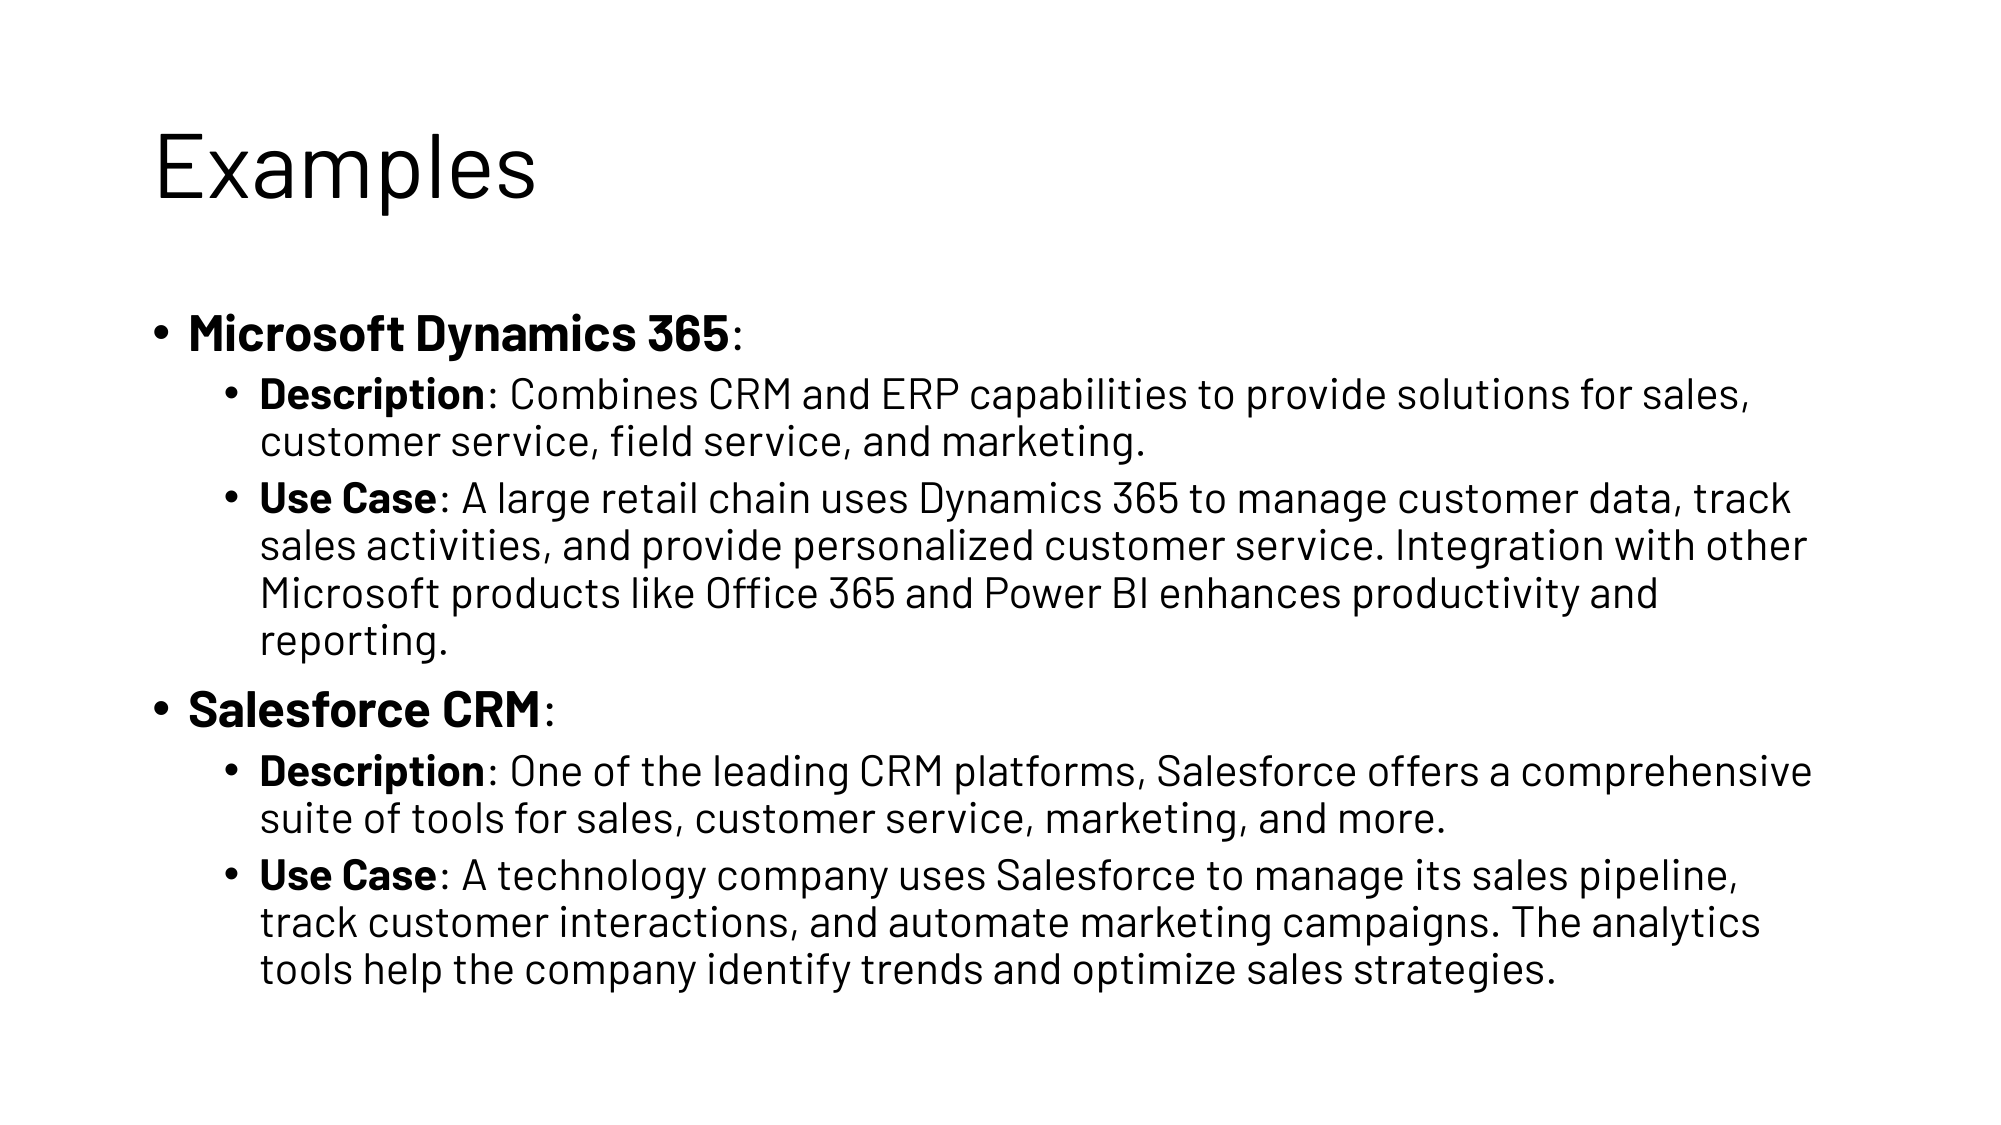

# Examples
Microsoft Dynamics 365:
Description: Combines CRM and ERP capabilities to provide solutions for sales, customer service, field service, and marketing.
Use Case: A large retail chain uses Dynamics 365 to manage customer data, track sales activities, and provide personalized customer service. Integration with other Microsoft products like Office 365 and Power BI enhances productivity and reporting.
Salesforce CRM:
Description: One of the leading CRM platforms, Salesforce offers a comprehensive suite of tools for sales, customer service, marketing, and more.
Use Case: A technology company uses Salesforce to manage its sales pipeline, track customer interactions, and automate marketing campaigns. The analytics tools help the company identify trends and optimize sales strategies.